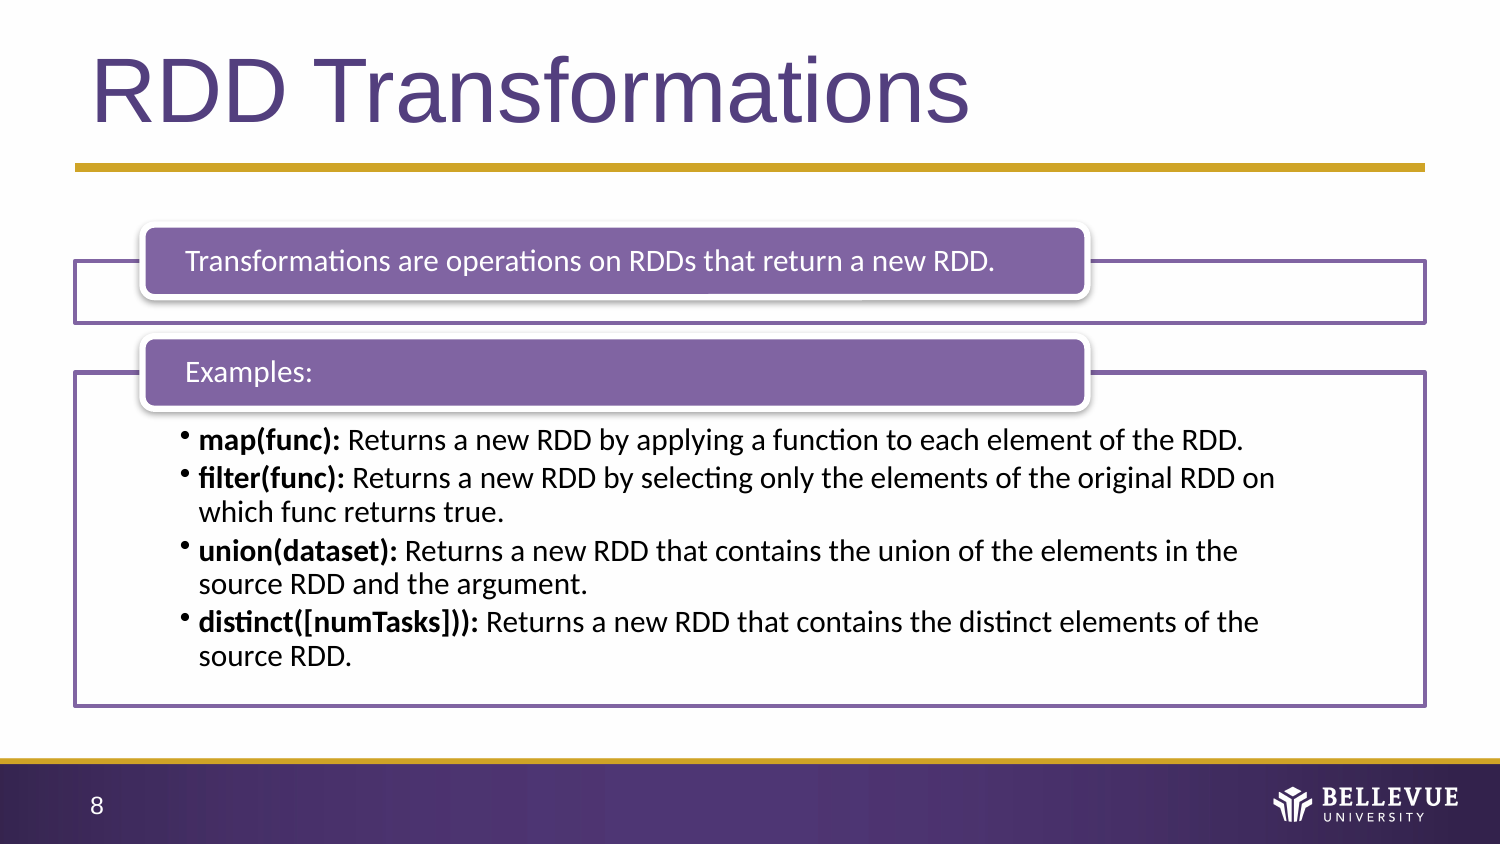

# RDD Transformations
Transformations are operations on RDDs that return a new RDD.
map(func): Returns a new RDD by applying a function to each element of the RDD.
filter(func): Returns a new RDD by selecting only the elements of the original RDD on which func returns true.
union(dataset): Returns a new RDD that contains the union of the elements in the source RDD and the argument.
distinct([numTasks])): Returns a new RDD that contains the distinct elements of the source RDD.
Examples: